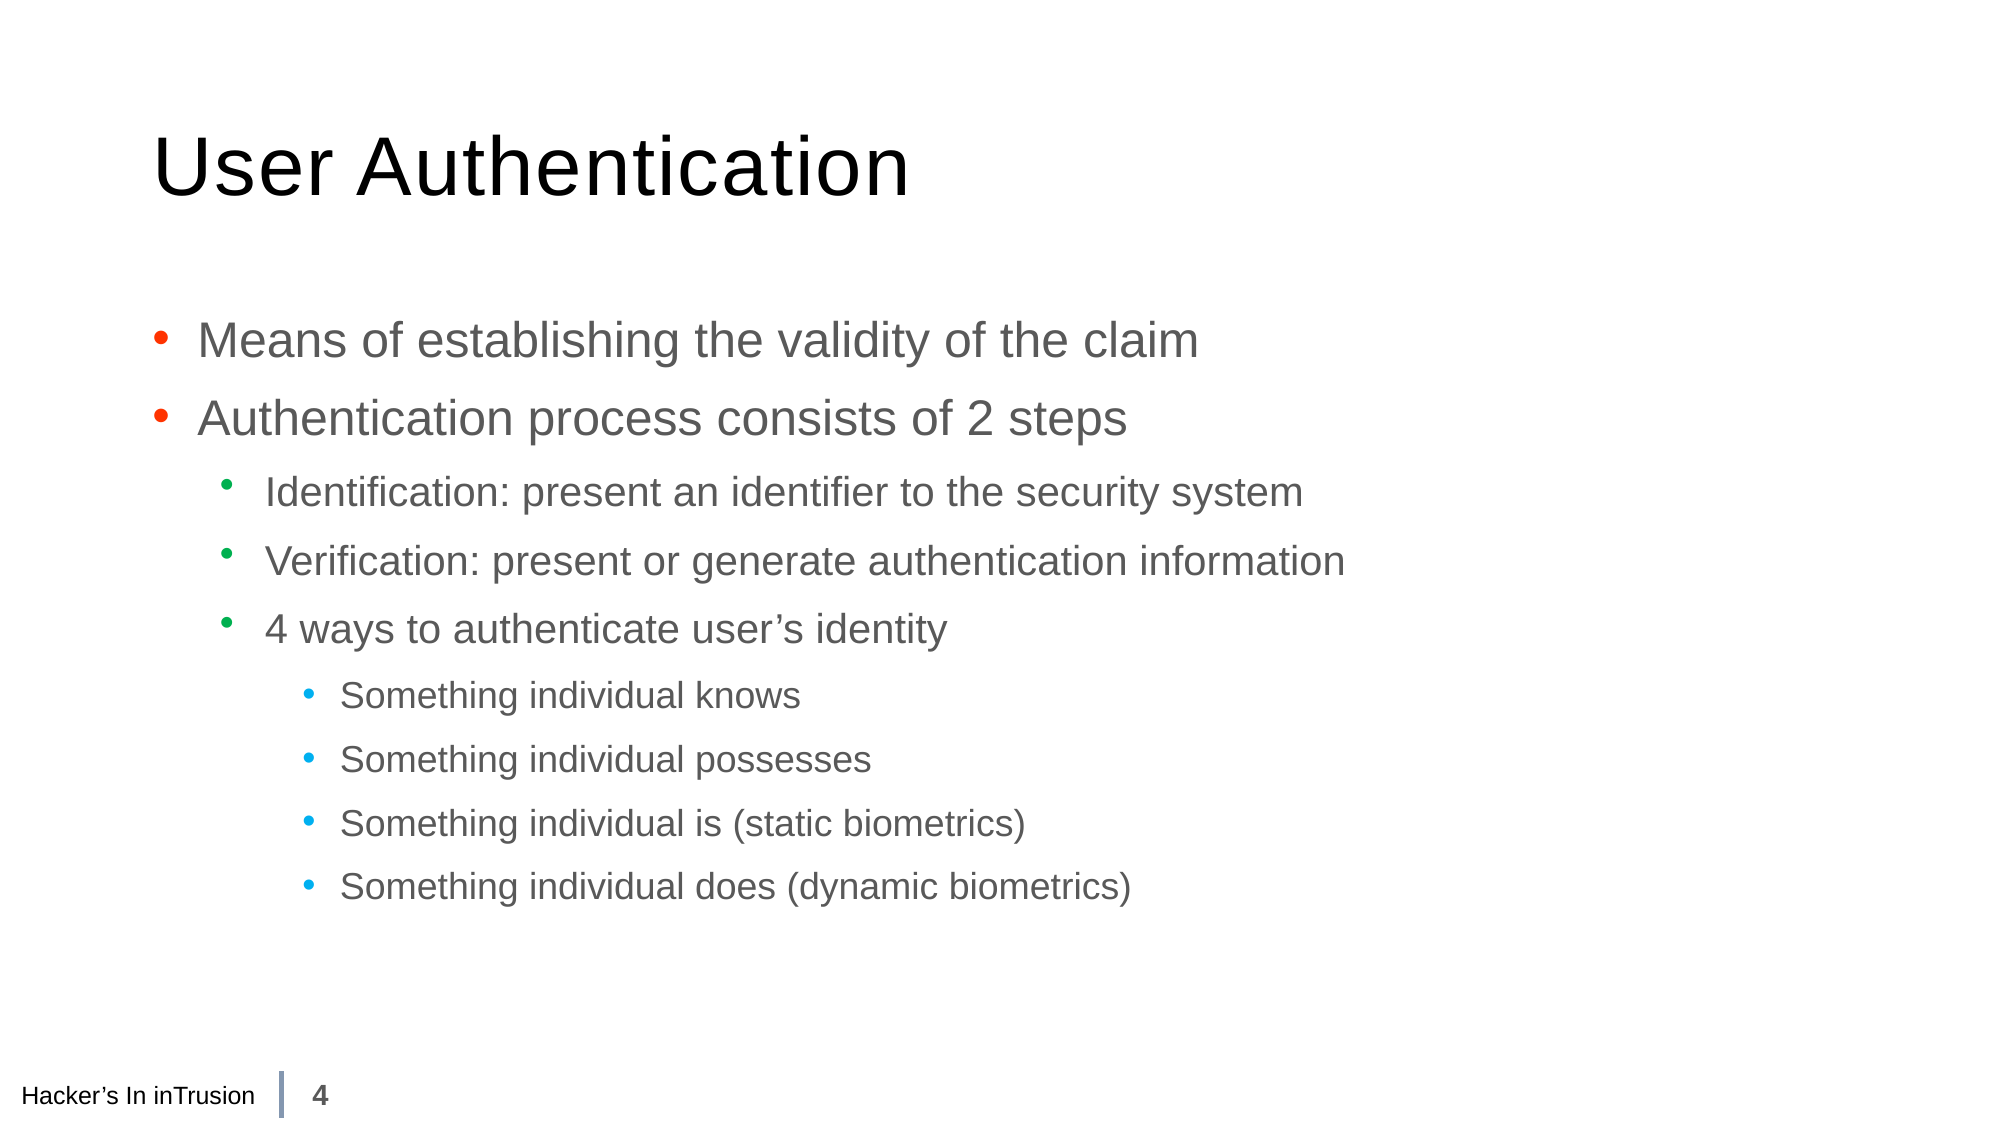

# User Authentication
Means of establishing the validity of the claim
Authentication process consists of 2 steps
Identification: present an identifier to the security system
Verification: present or generate authentication information
4 ways to authenticate user’s identity
Something individual knows
Something individual possesses
Something individual is (static biometrics)
Something individual does (dynamic biometrics)